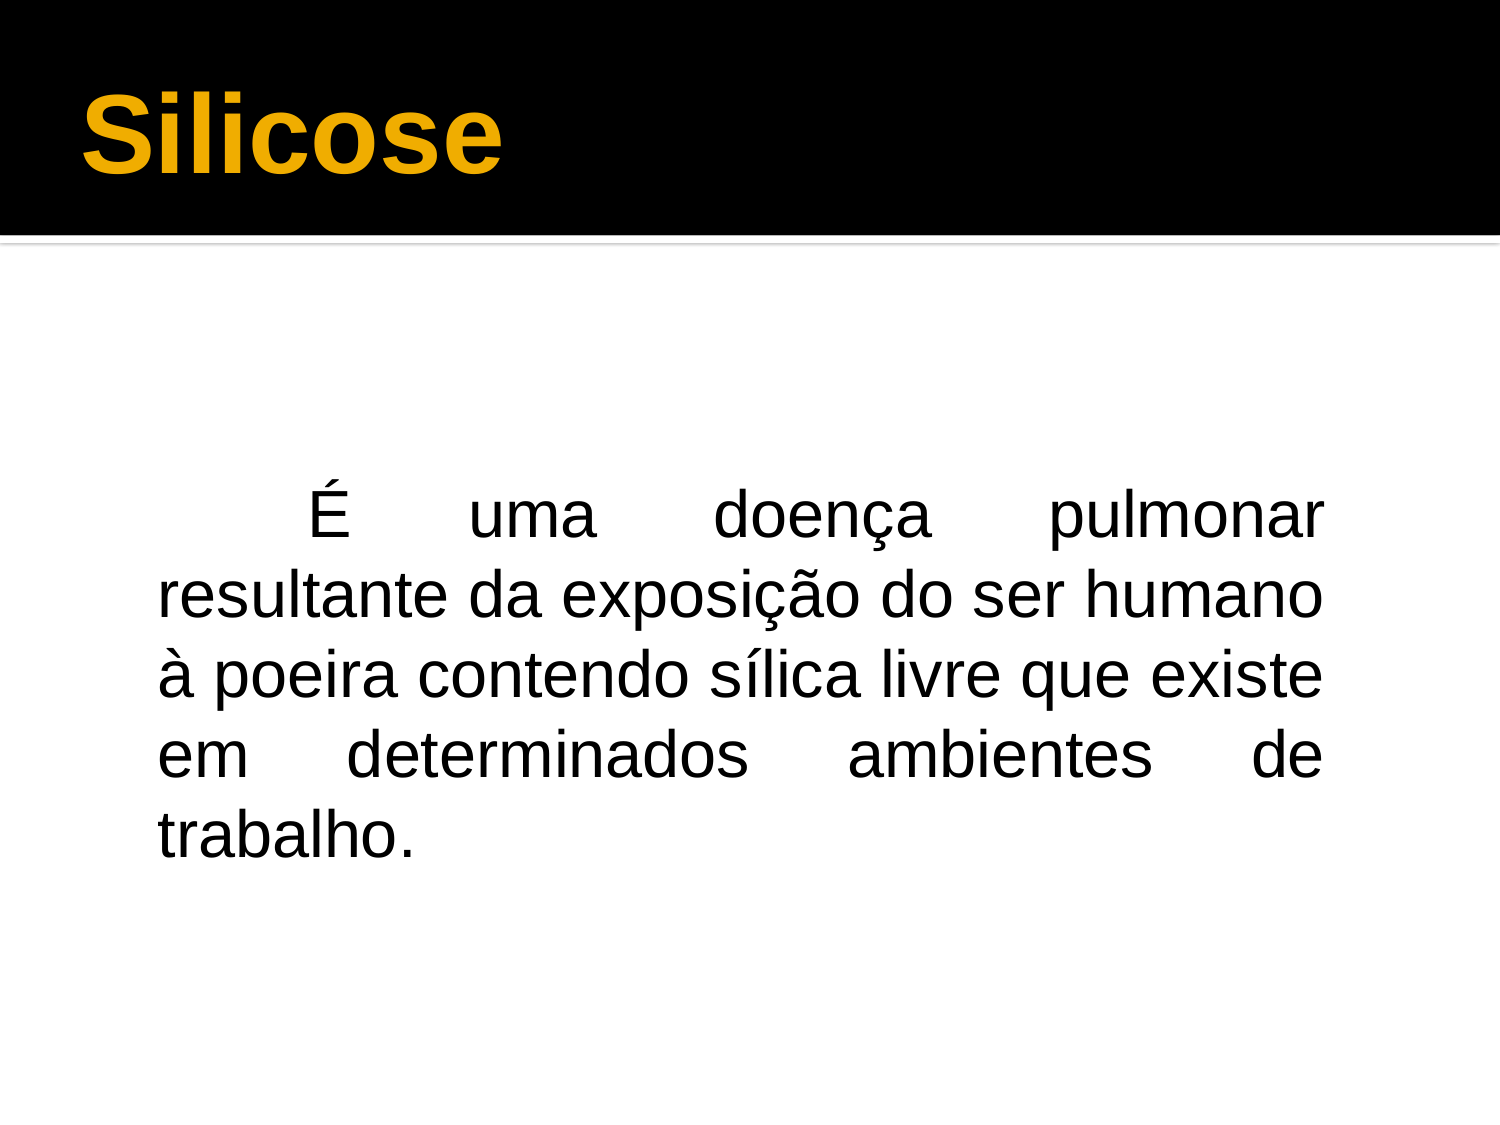

# Silicose
		É uma doença pulmonar resultante da exposição do ser humano à poeira contendo sílica livre que existe em determinados ambientes de trabalho.